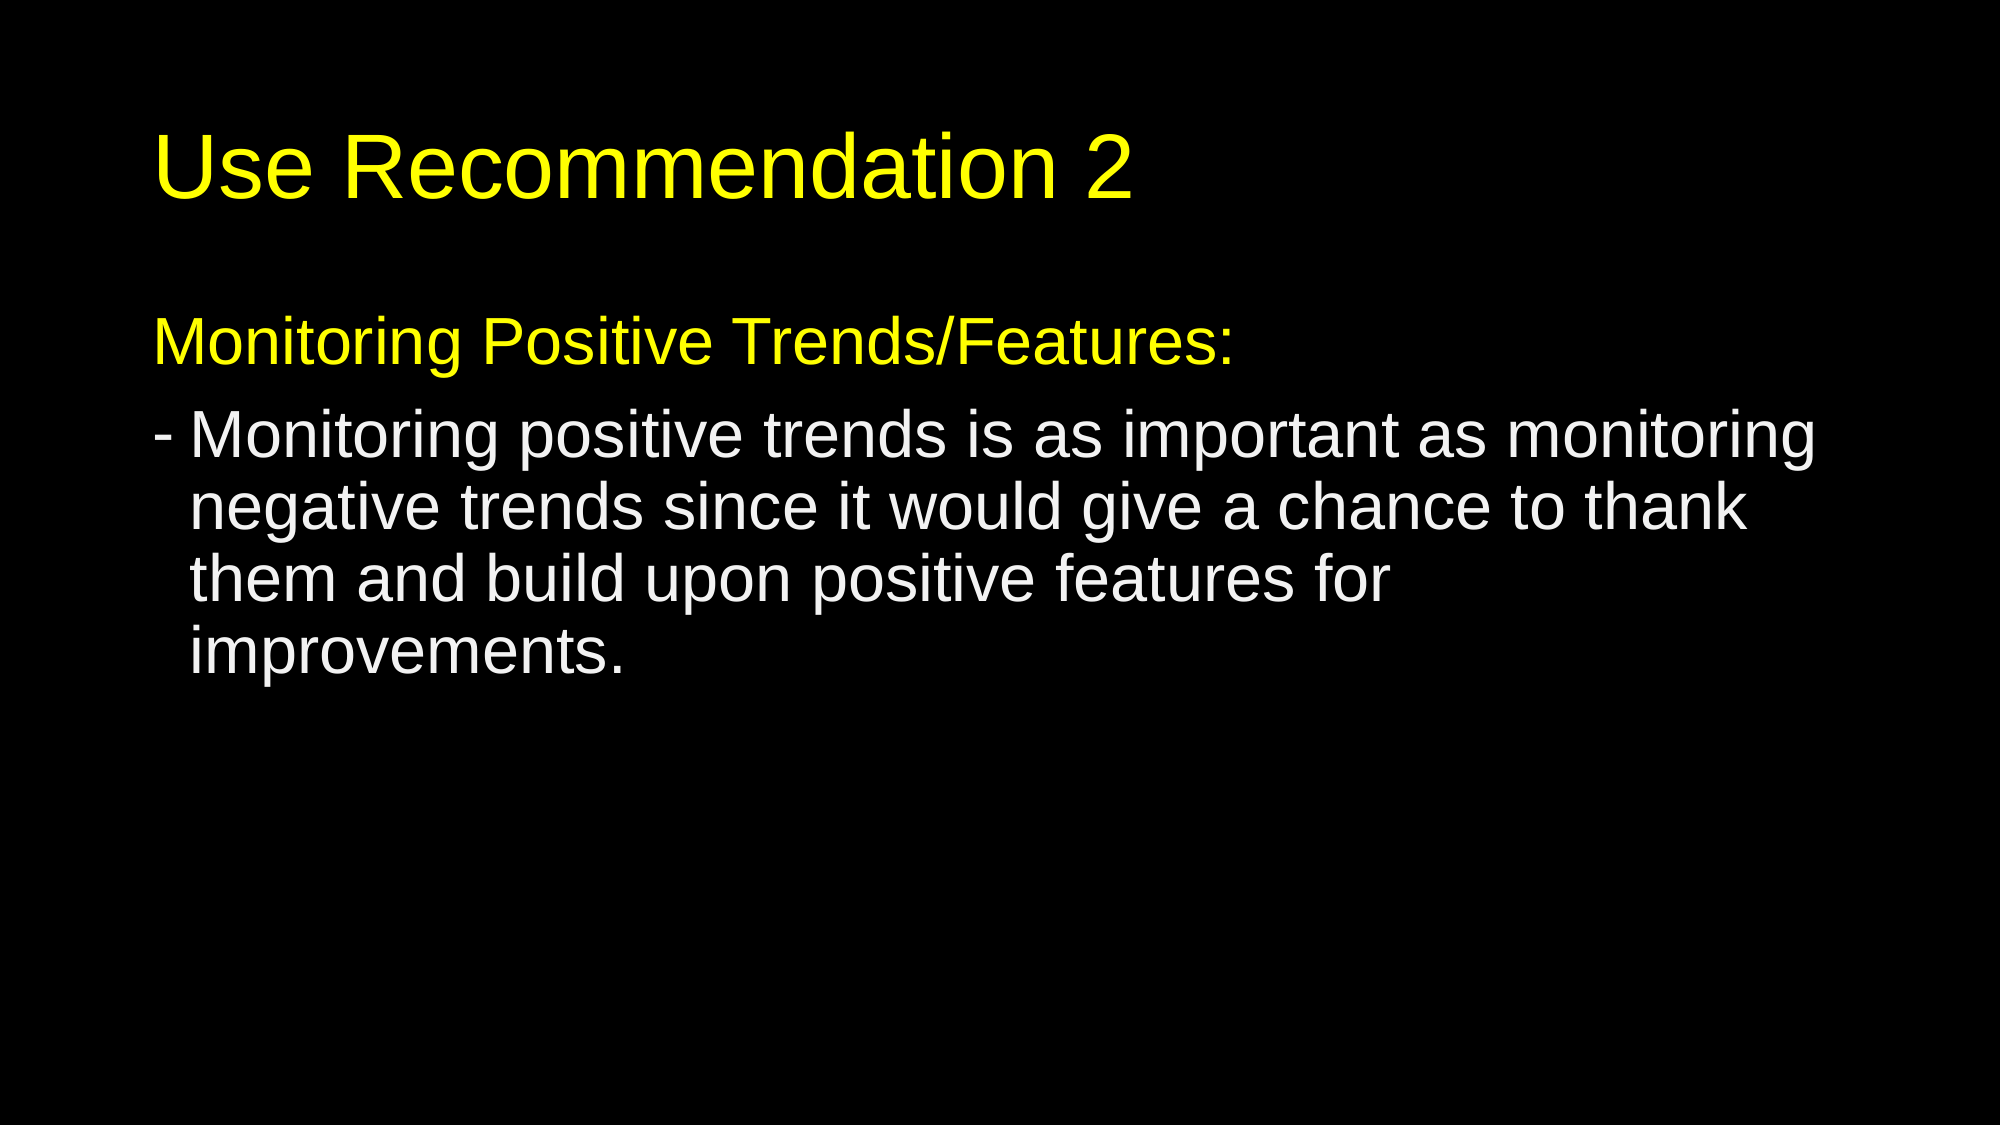

# Use Recommendation 2
Monitoring Positive Trends/Features:
Monitoring positive trends is as important as monitoring negative trends since it would give a chance to thank them and build upon positive features for improvements.